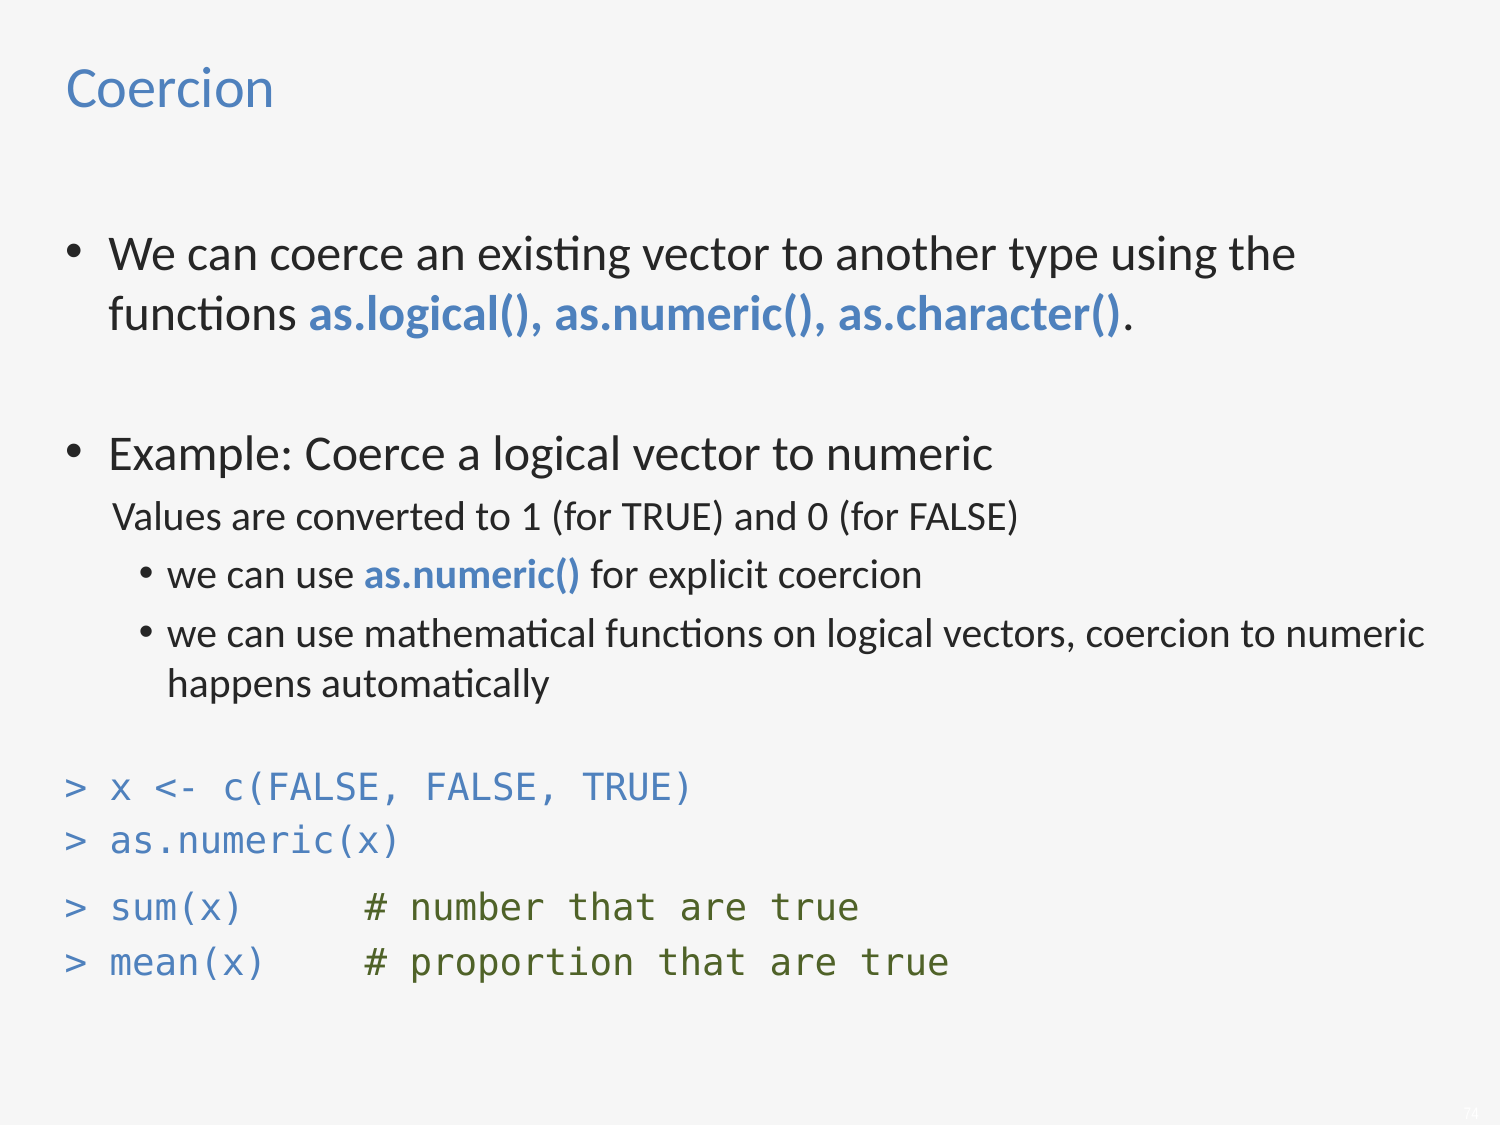

Coercion

We can coerce an existing vector to another type using the functions as.logical(), as.numeric(), as.character().

Example: Coerce a logical vector to numeric
     Values are converted to 1 (for TRUE) and 0 (for FALSE)
we can use as.numeric() for explicit coercion
we can use mathematical functions on logical vectors, coercion to numeric happens automatically

> x <- c(FALSE, FALSE, TRUE)
> as.numeric(x)
> sum(x)	# number that are true
> mean(x)	# proportion that are true